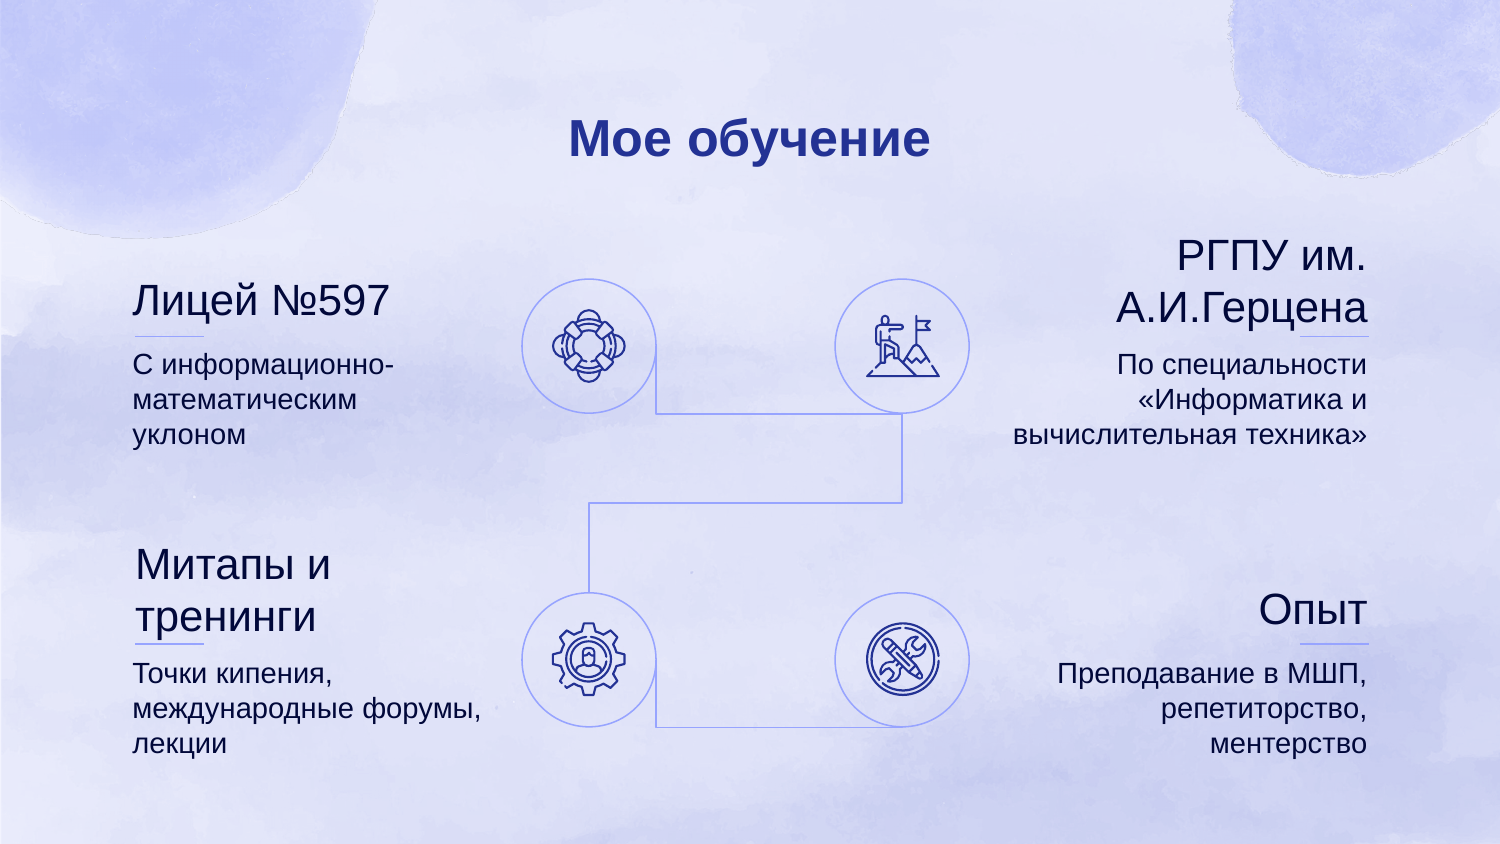

# Мое обучение
РГПУ им. А.И.Герцена
Лицей №597

С информационно-математическим уклоном
По специальности «Информатика и вычислительная техника»
Митапы и тренинги
Опыт

Точки кипения, международные форумы, лекции
Преподавание в МШП, репетиторство, ментерство